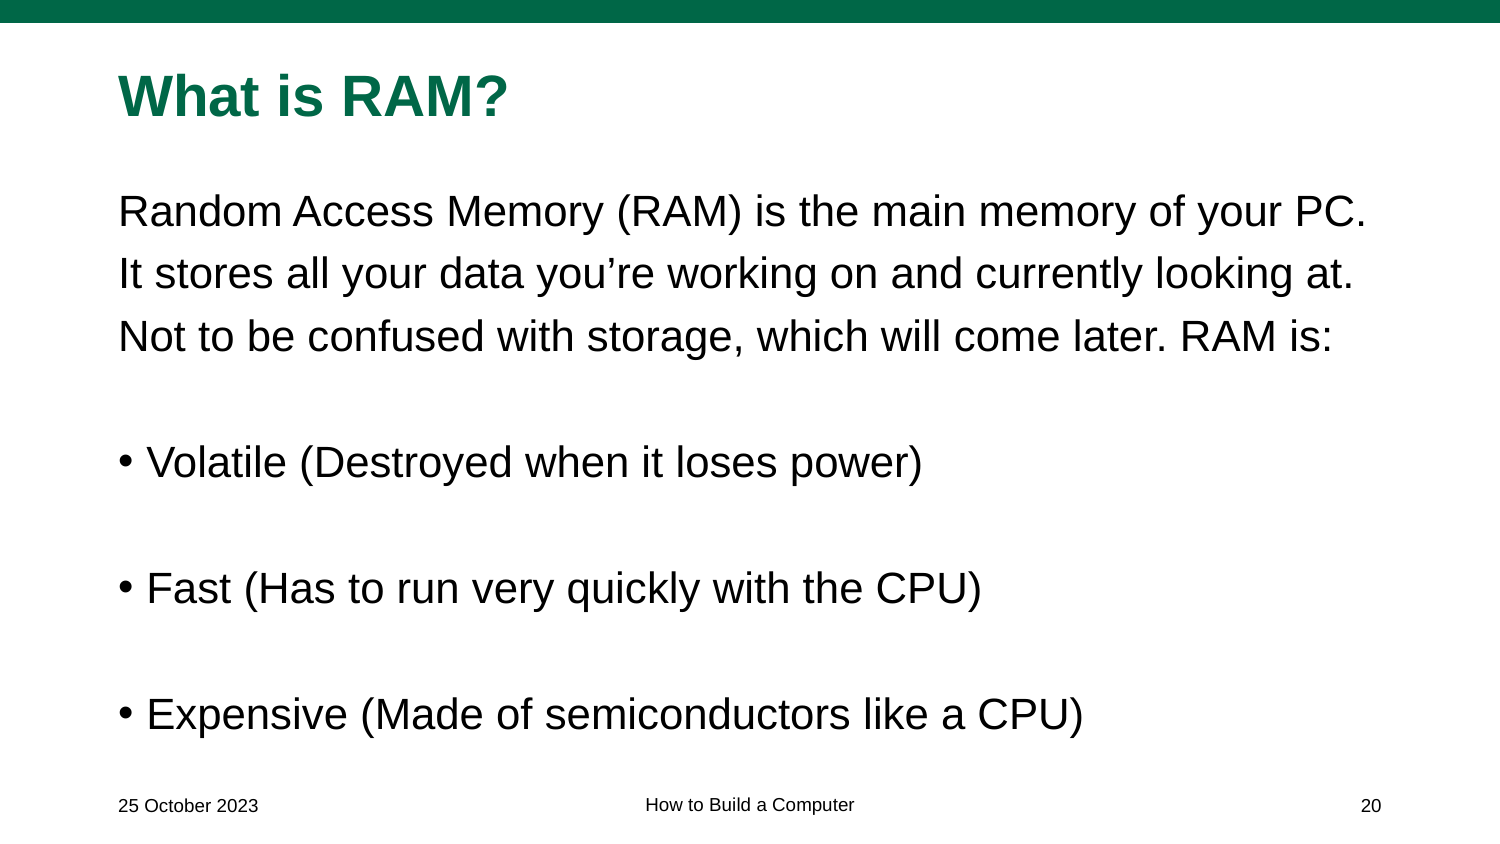

# What is RAM?
Random Access Memory (RAM) is the main memory of your PC.
It stores all your data you’re working on and currently looking at.
Not to be confused with storage, which will come later. RAM is:

Volatile (Destroyed when it loses power)

Fast (Has to run very quickly with the CPU)

Expensive (Made of semiconductors like a CPU)

How to Build a Computer
25 October 2023
20